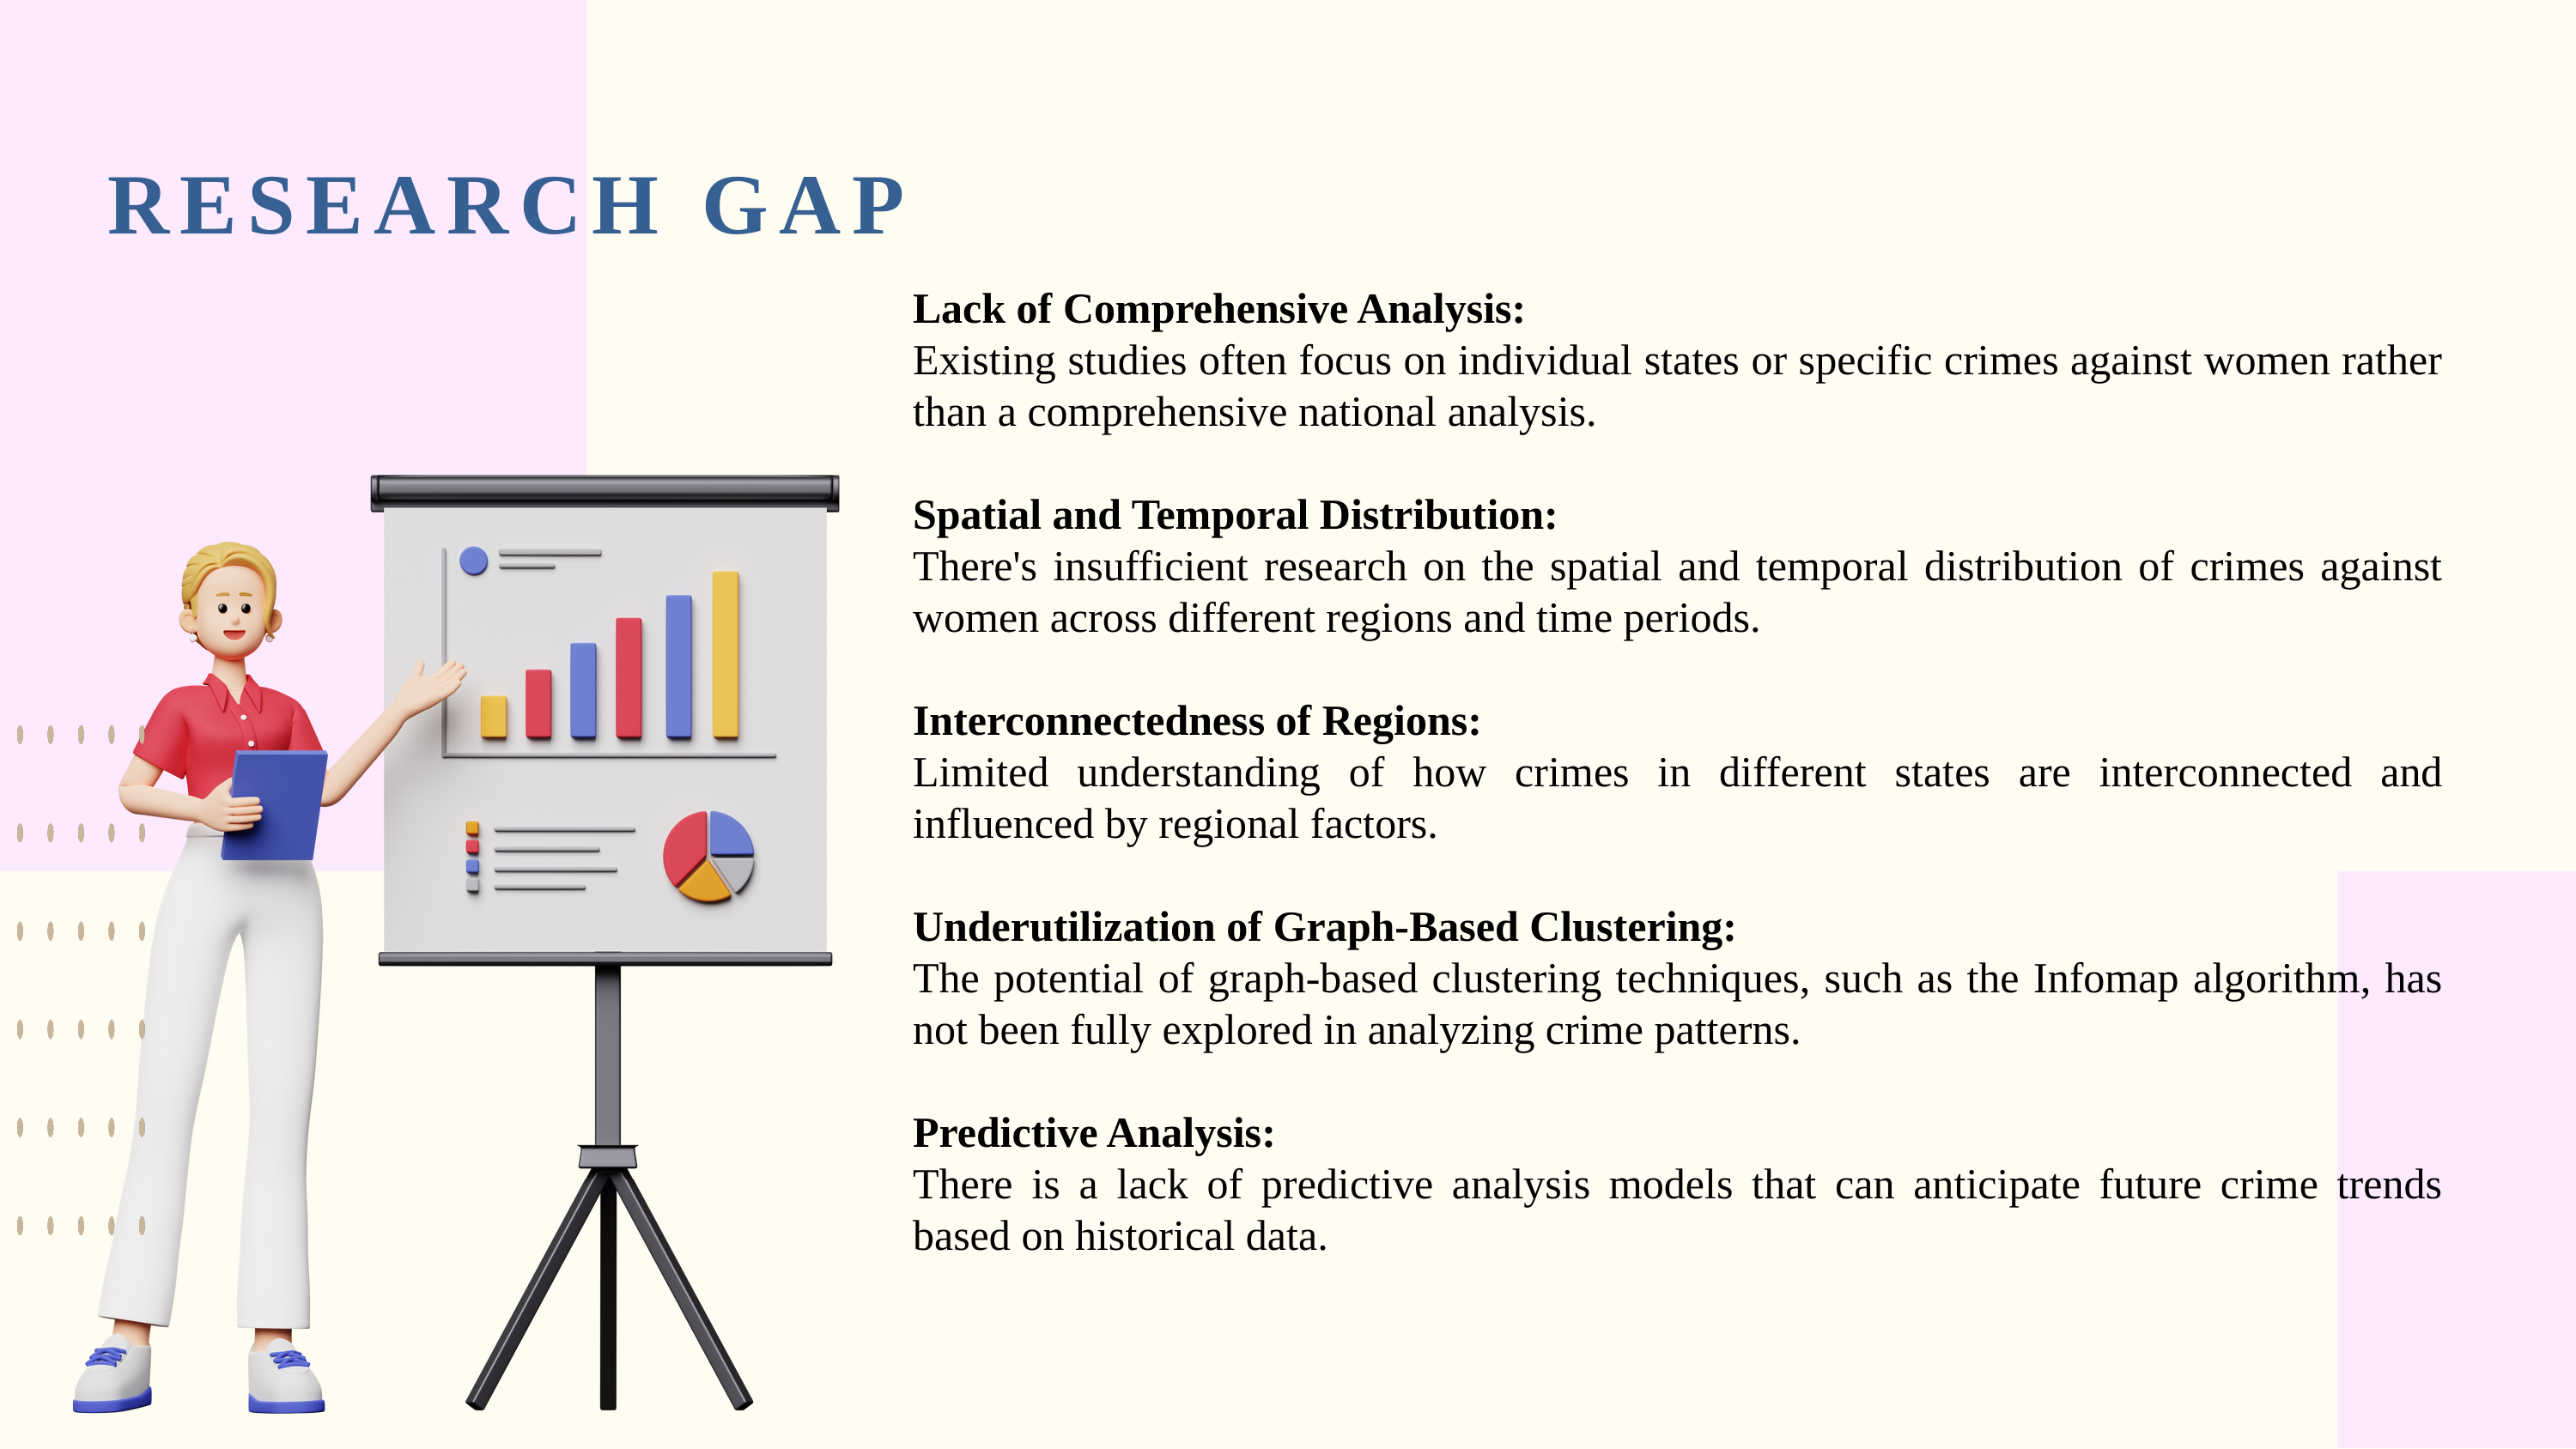

RESEARCH GAP
Lack of Comprehensive Analysis:
Existing studies often focus on individual states or specific crimes against women rather than a comprehensive national analysis.

Spatial and Temporal Distribution:
There's insufficient research on the spatial and temporal distribution of crimes against women across different regions and time periods.

Interconnectedness of Regions:
Limited understanding of how crimes in different states are interconnected and influenced by regional factors.

Underutilization of Graph-Based Clustering:
The potential of graph-based clustering techniques, such as the Infomap algorithm, has not been fully explored in analyzing crime patterns.

Predictive Analysis:
There is a lack of predictive analysis models that can anticipate future crime trends based on historical data.